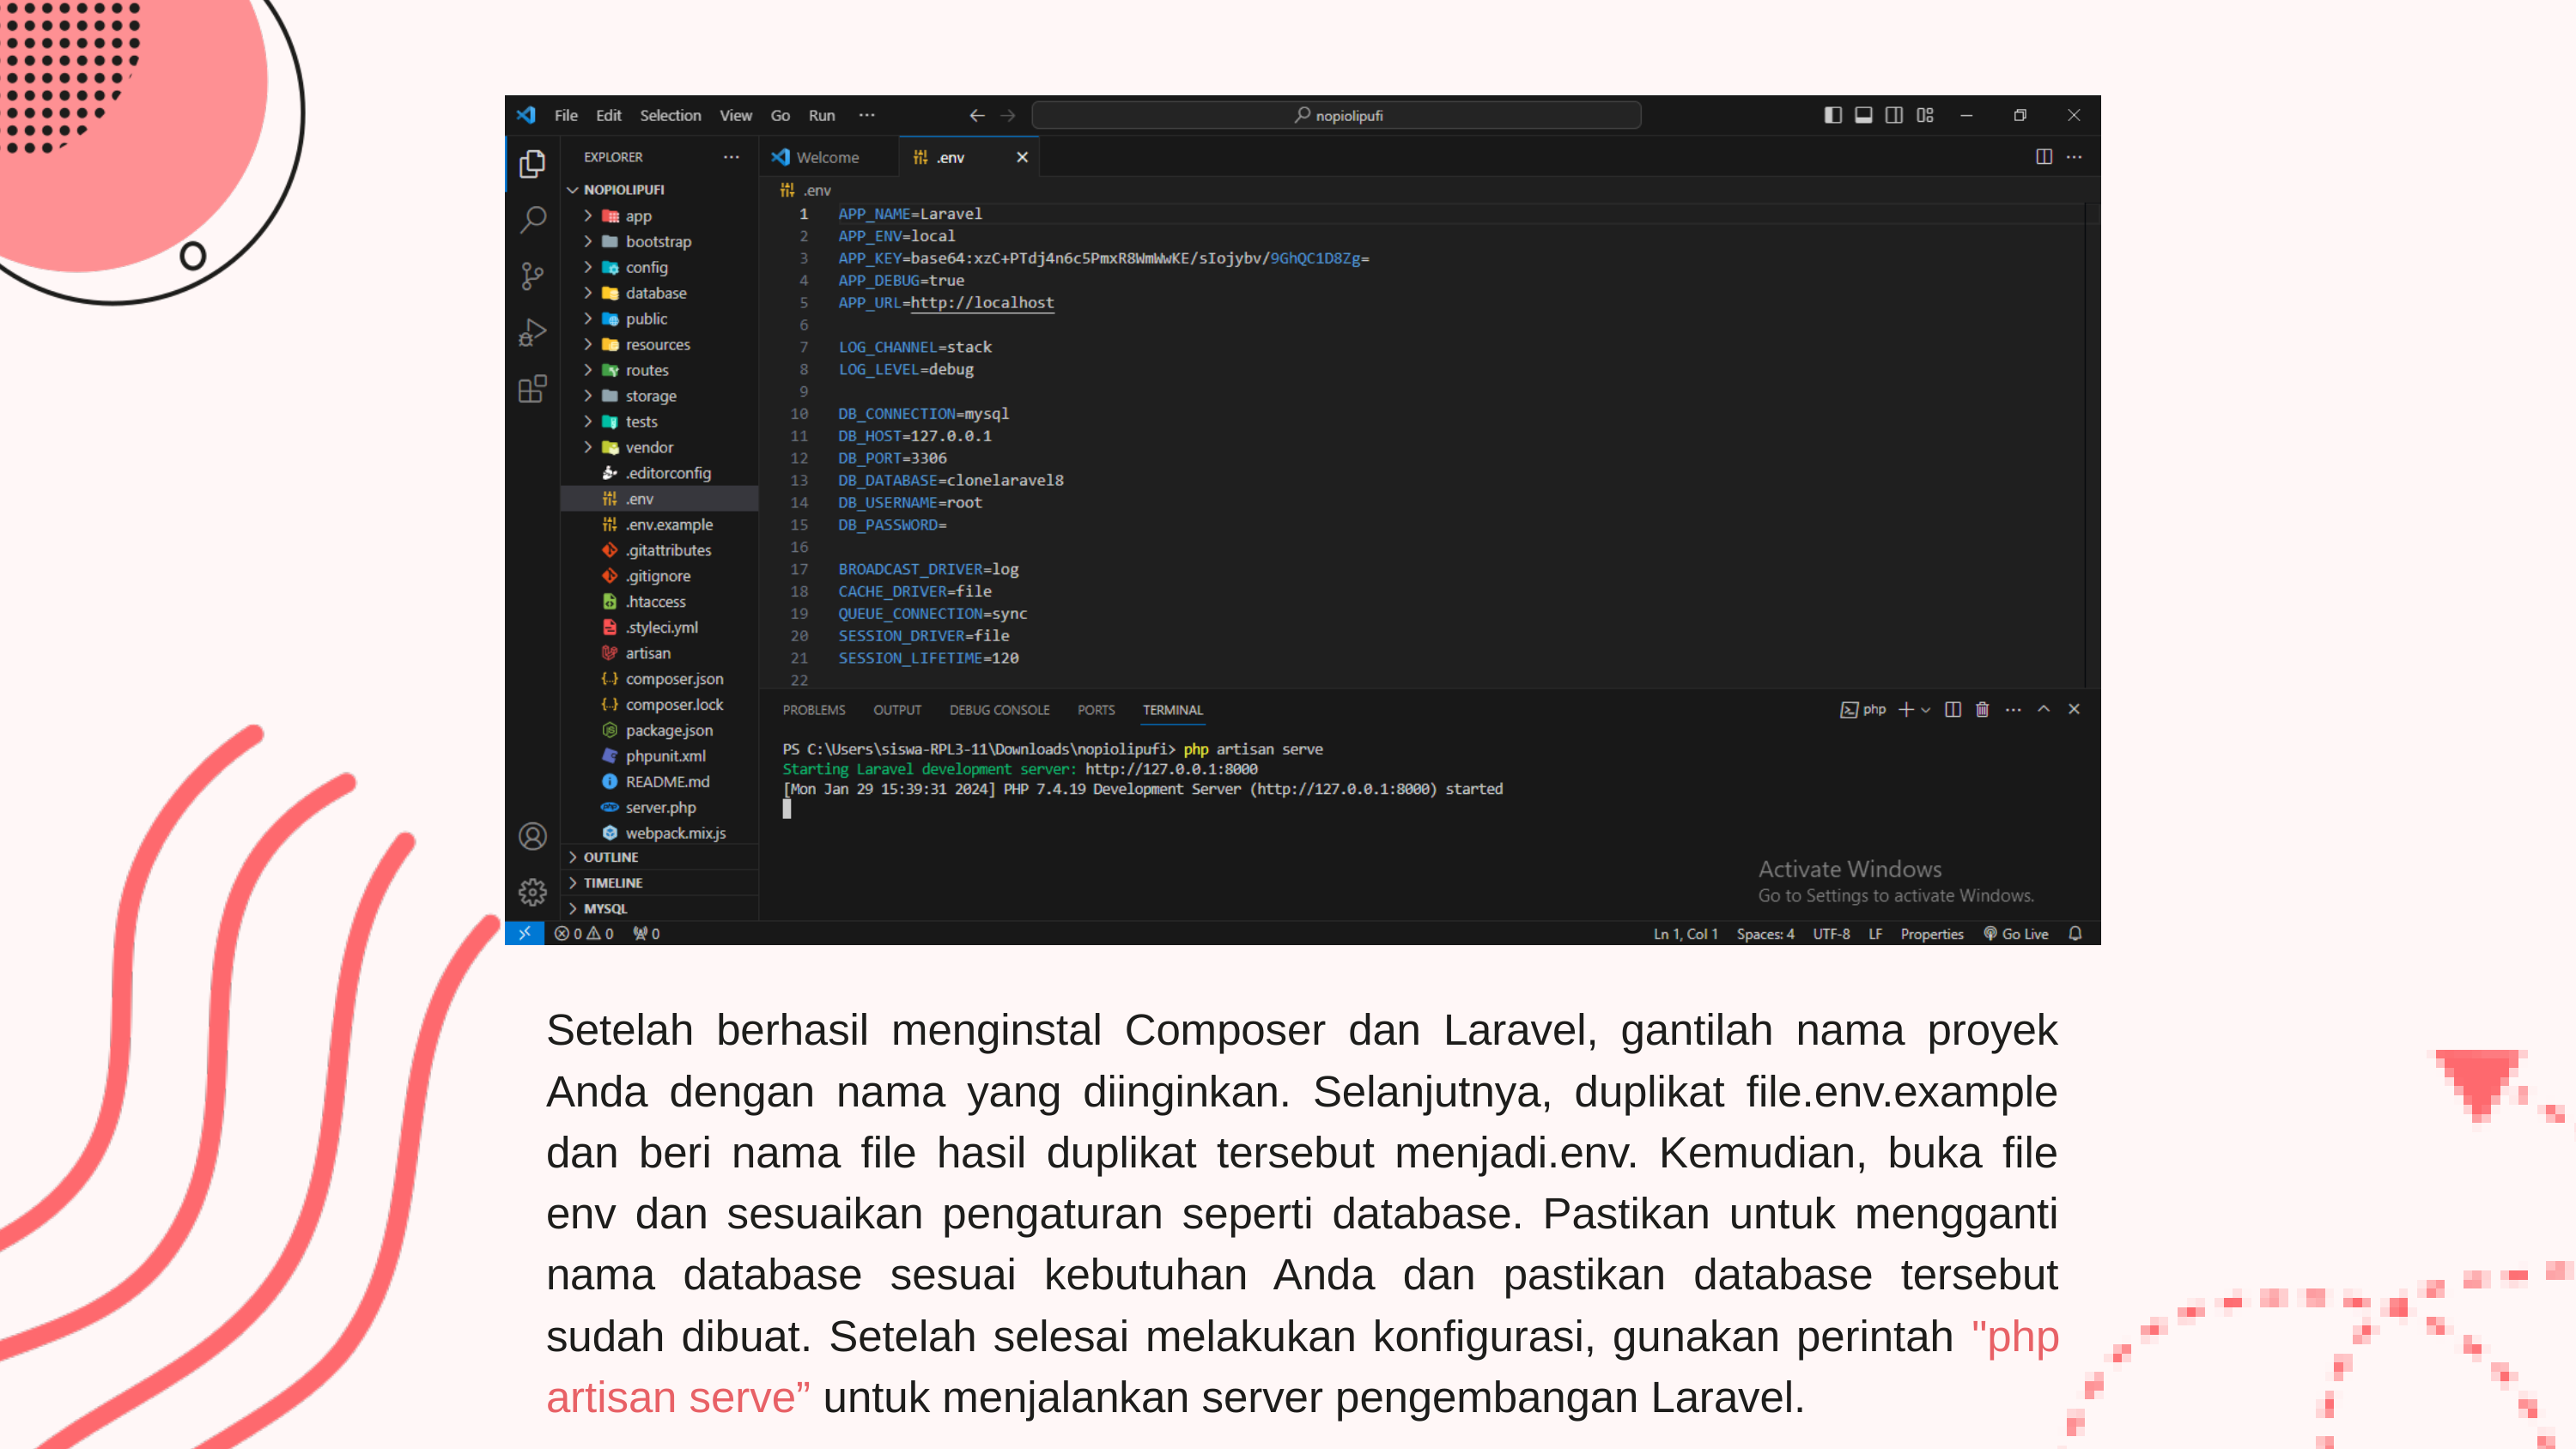

Setelah berhasil menginstal Composer dan Laravel, gantilah nama proyek Anda dengan nama yang diinginkan. Selanjutnya, duplikat file.env.example dan beri nama file hasil duplikat tersebut menjadi.env. Kemudian, buka file env dan sesuaikan pengaturan seperti database. Pastikan untuk mengganti nama database sesuai kebutuhan Anda dan pastikan database tersebut sudah dibuat. Setelah selesai melakukan konfigurasi, gunakan perintah "php artisan serve” untuk menjalankan server pengembangan Laravel.